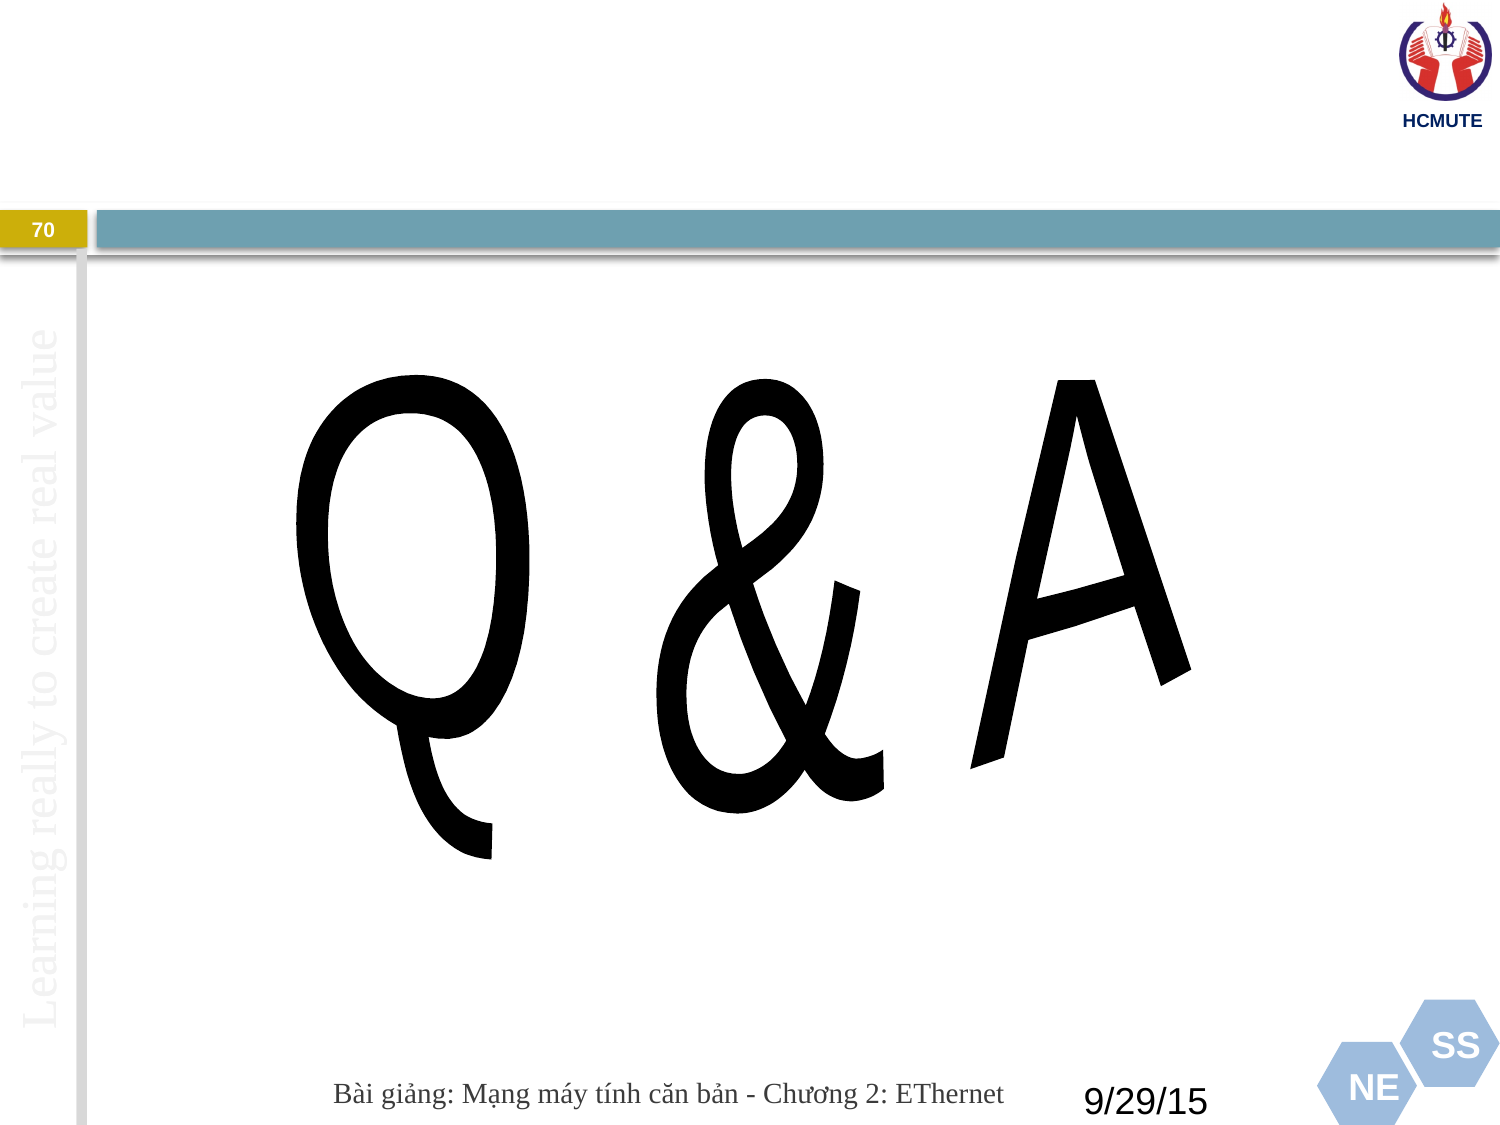

#
70

Q & A
9/29/15
Bài giảng: Mạng máy tính căn bản - Chương 2: EThernet